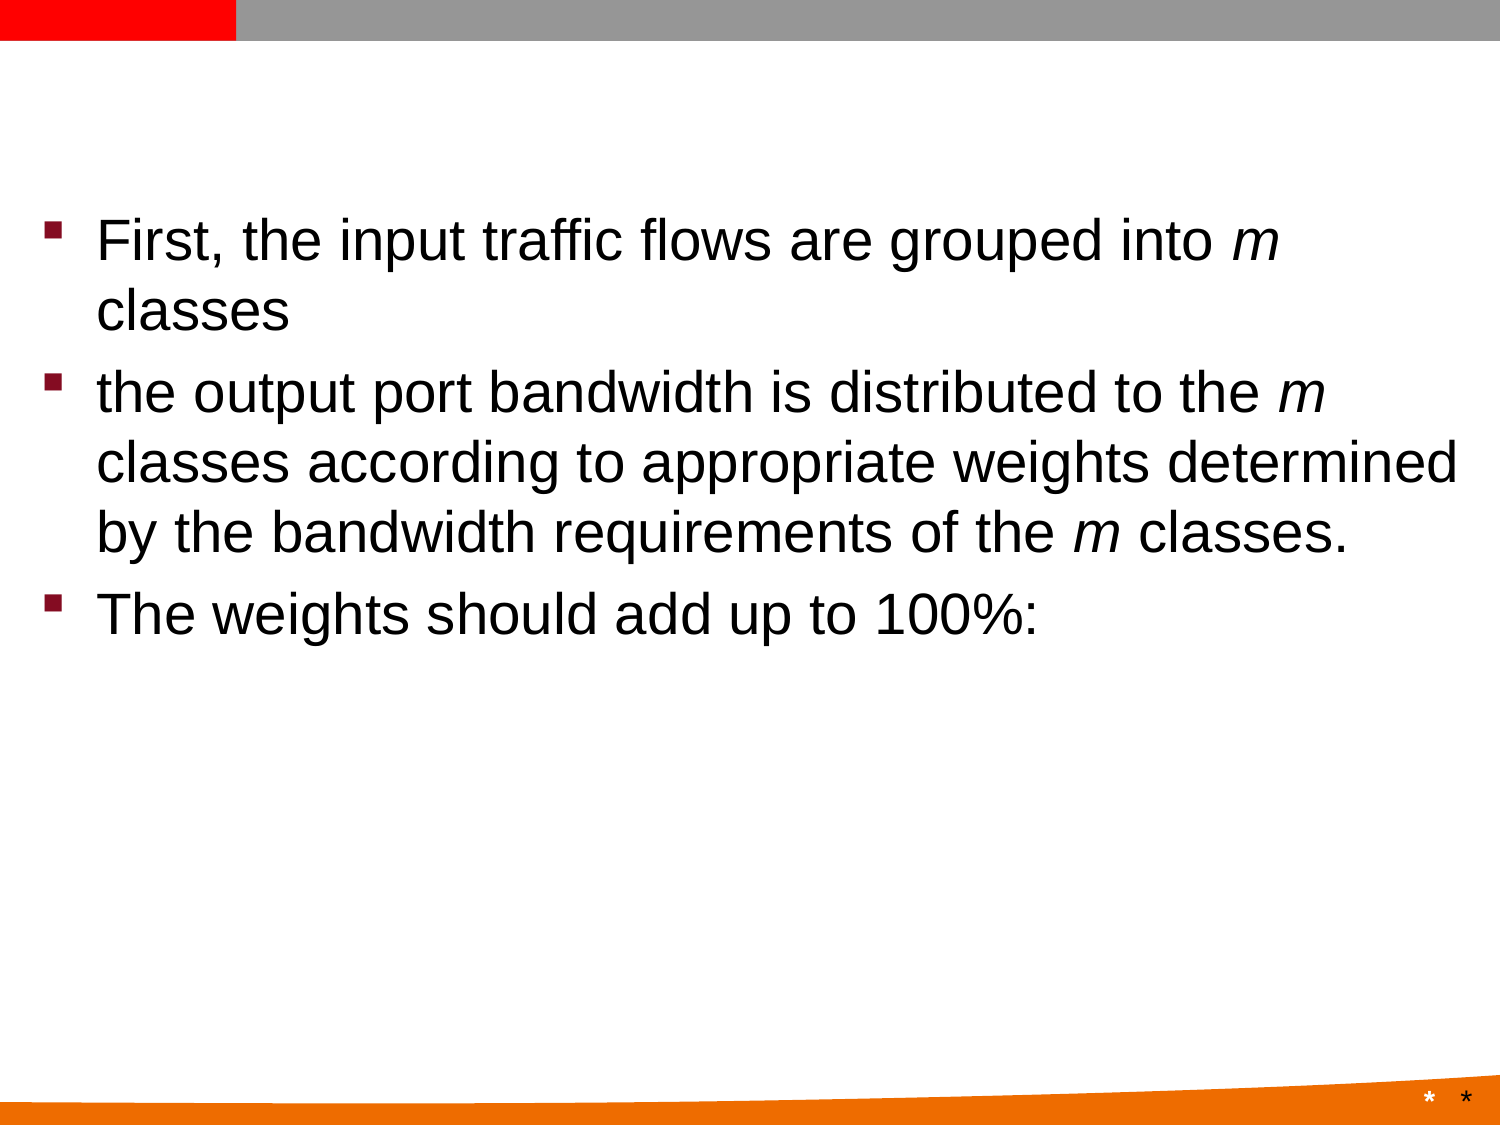

#
First, the input traffic flows are grouped into m classes
the output port bandwidth is distributed to the m classes according to appropriate weights determined by the bandwidth requirements of the m classes.
The weights should add up to 100%:

*